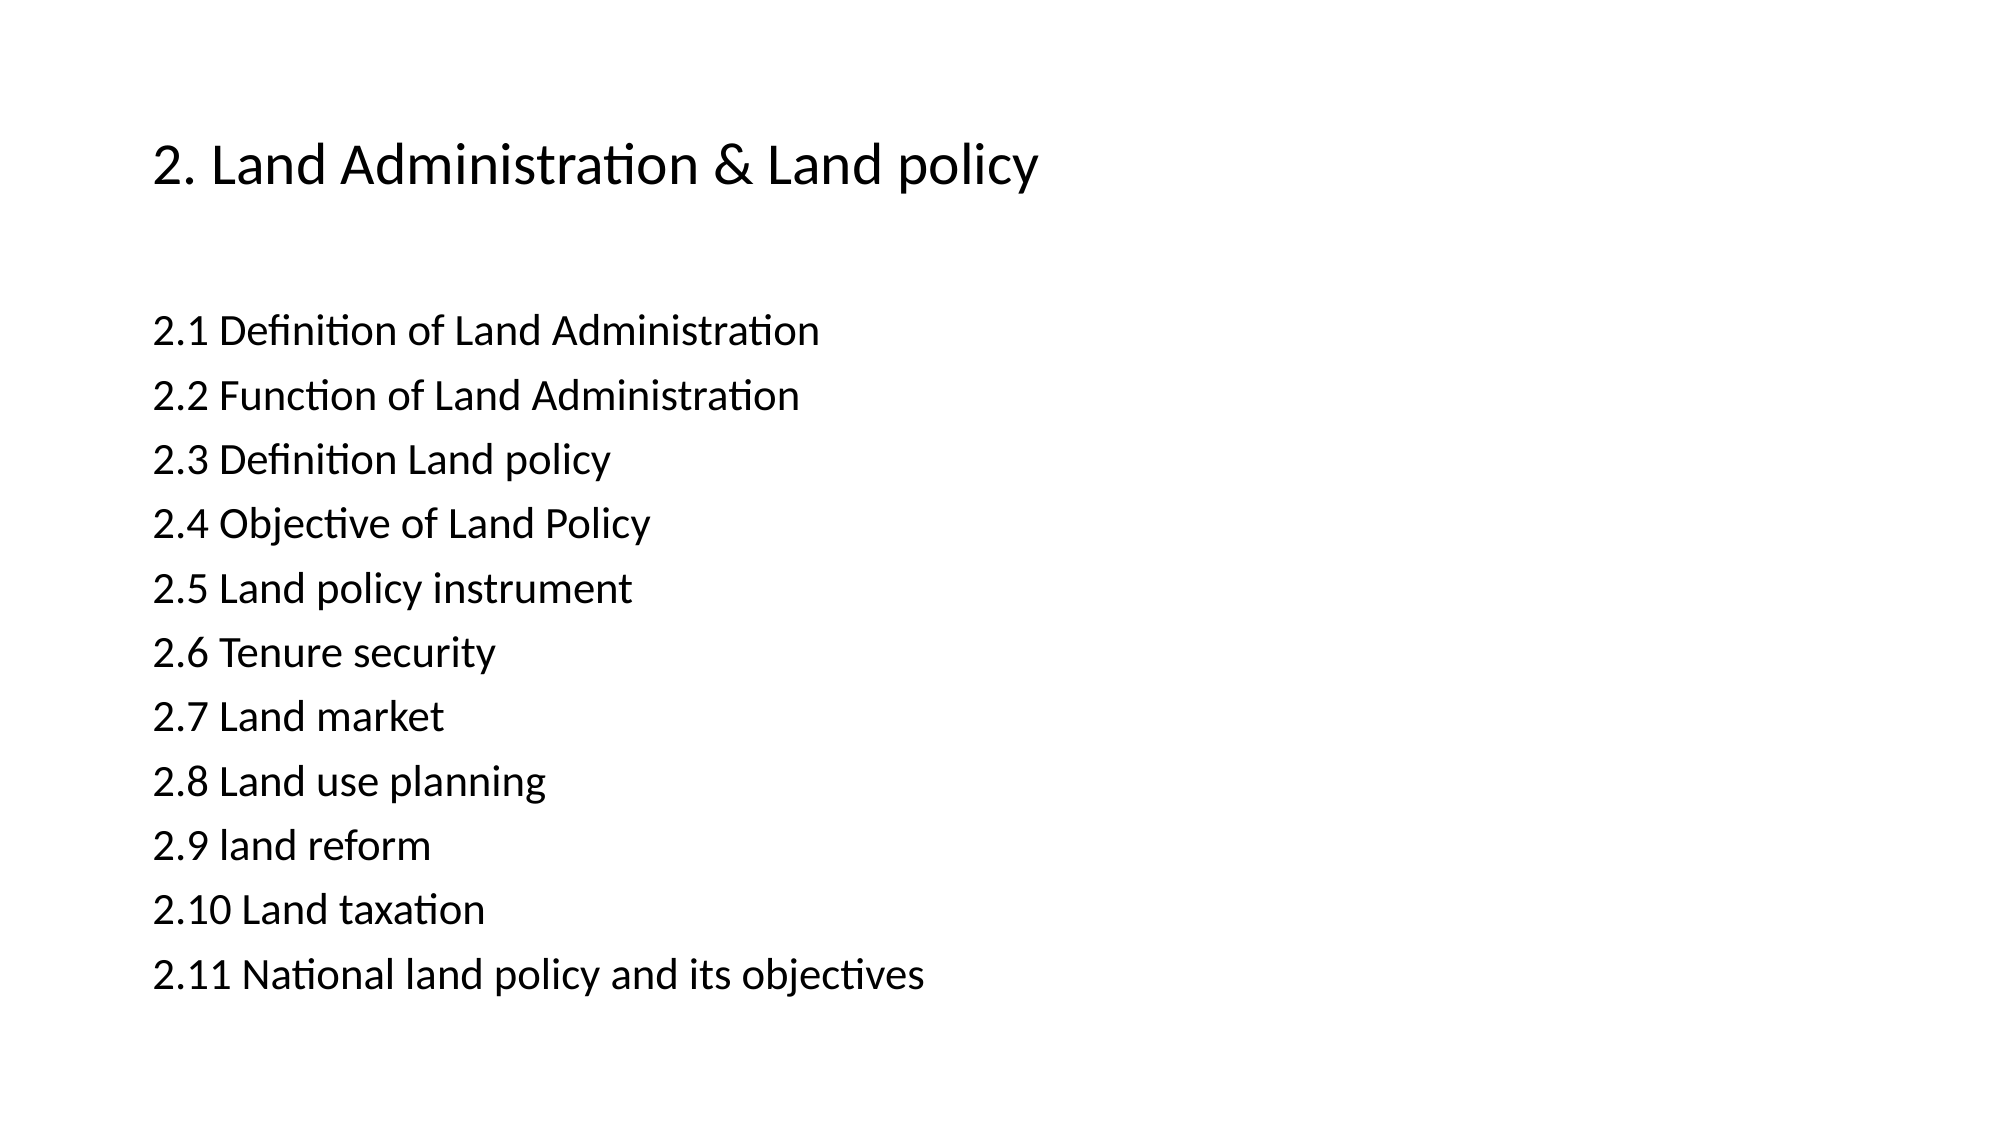

# 2. Land Administration & Land policy
2.1 Definition of Land Administration
2.2 Function of Land Administration
2.3 Definition Land policy
2.4 Objective of Land Policy
2.5 Land policy instrument
2.6 Tenure security
2.7 Land market
2.8 Land use planning
2.9 land reform
2.10 Land taxation
2.11 National land policy and its objectives